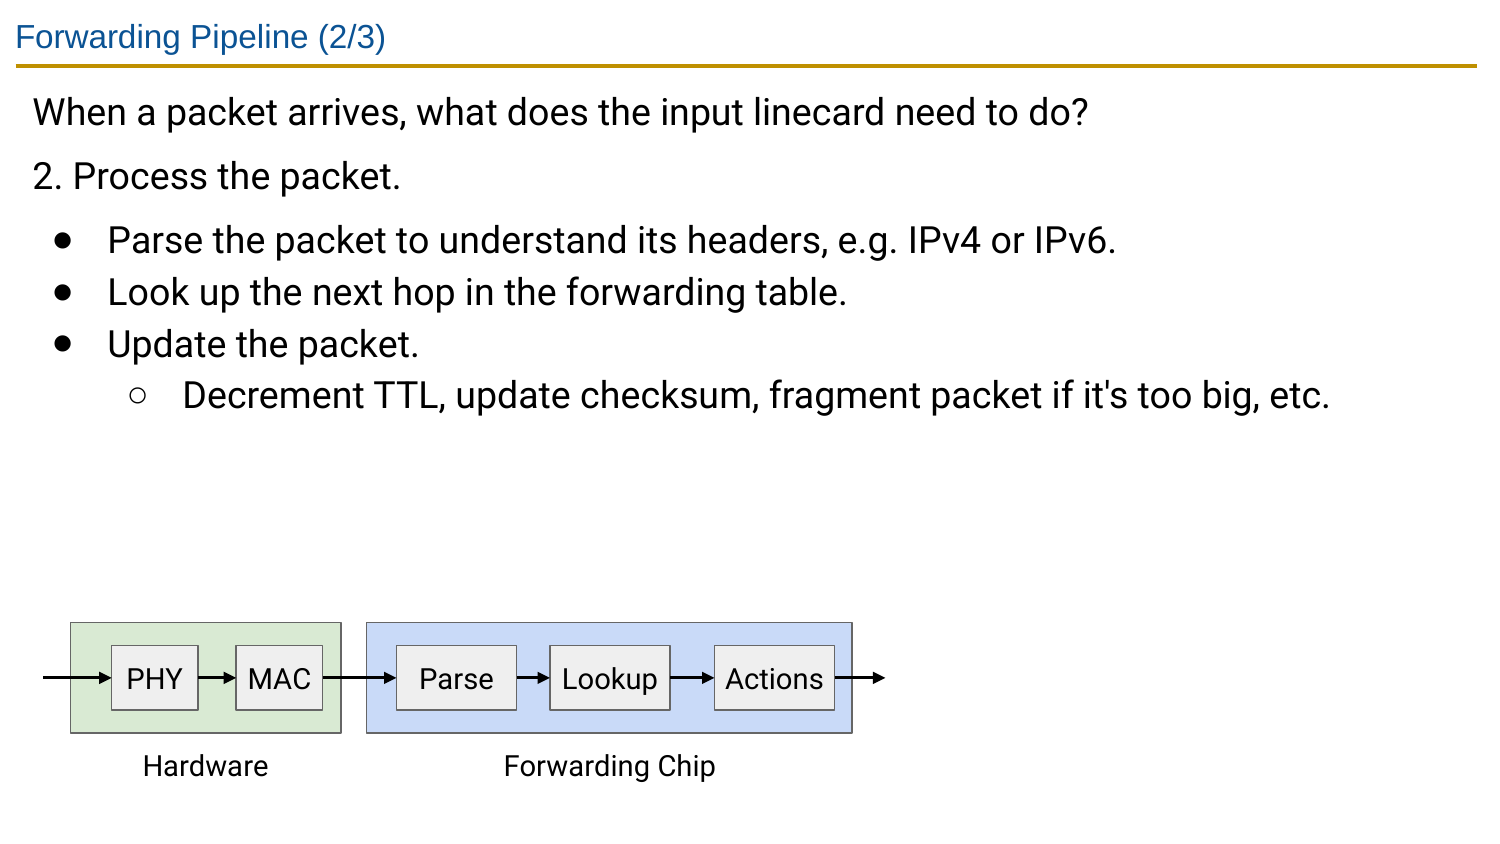

# Forwarding Pipeline (2/3)
When a packet arrives, what does the input linecard need to do?
2. Process the packet.
Parse the packet to understand its headers, e.g. IPv4 or IPv6.
Look up the next hop in the forwarding table.
Update the packet.
Decrement TTL, update checksum, fragment packet if it's too big, etc.

PHY
MAC
Parse
Lookup
Actions
Hardware
Forwarding Chip